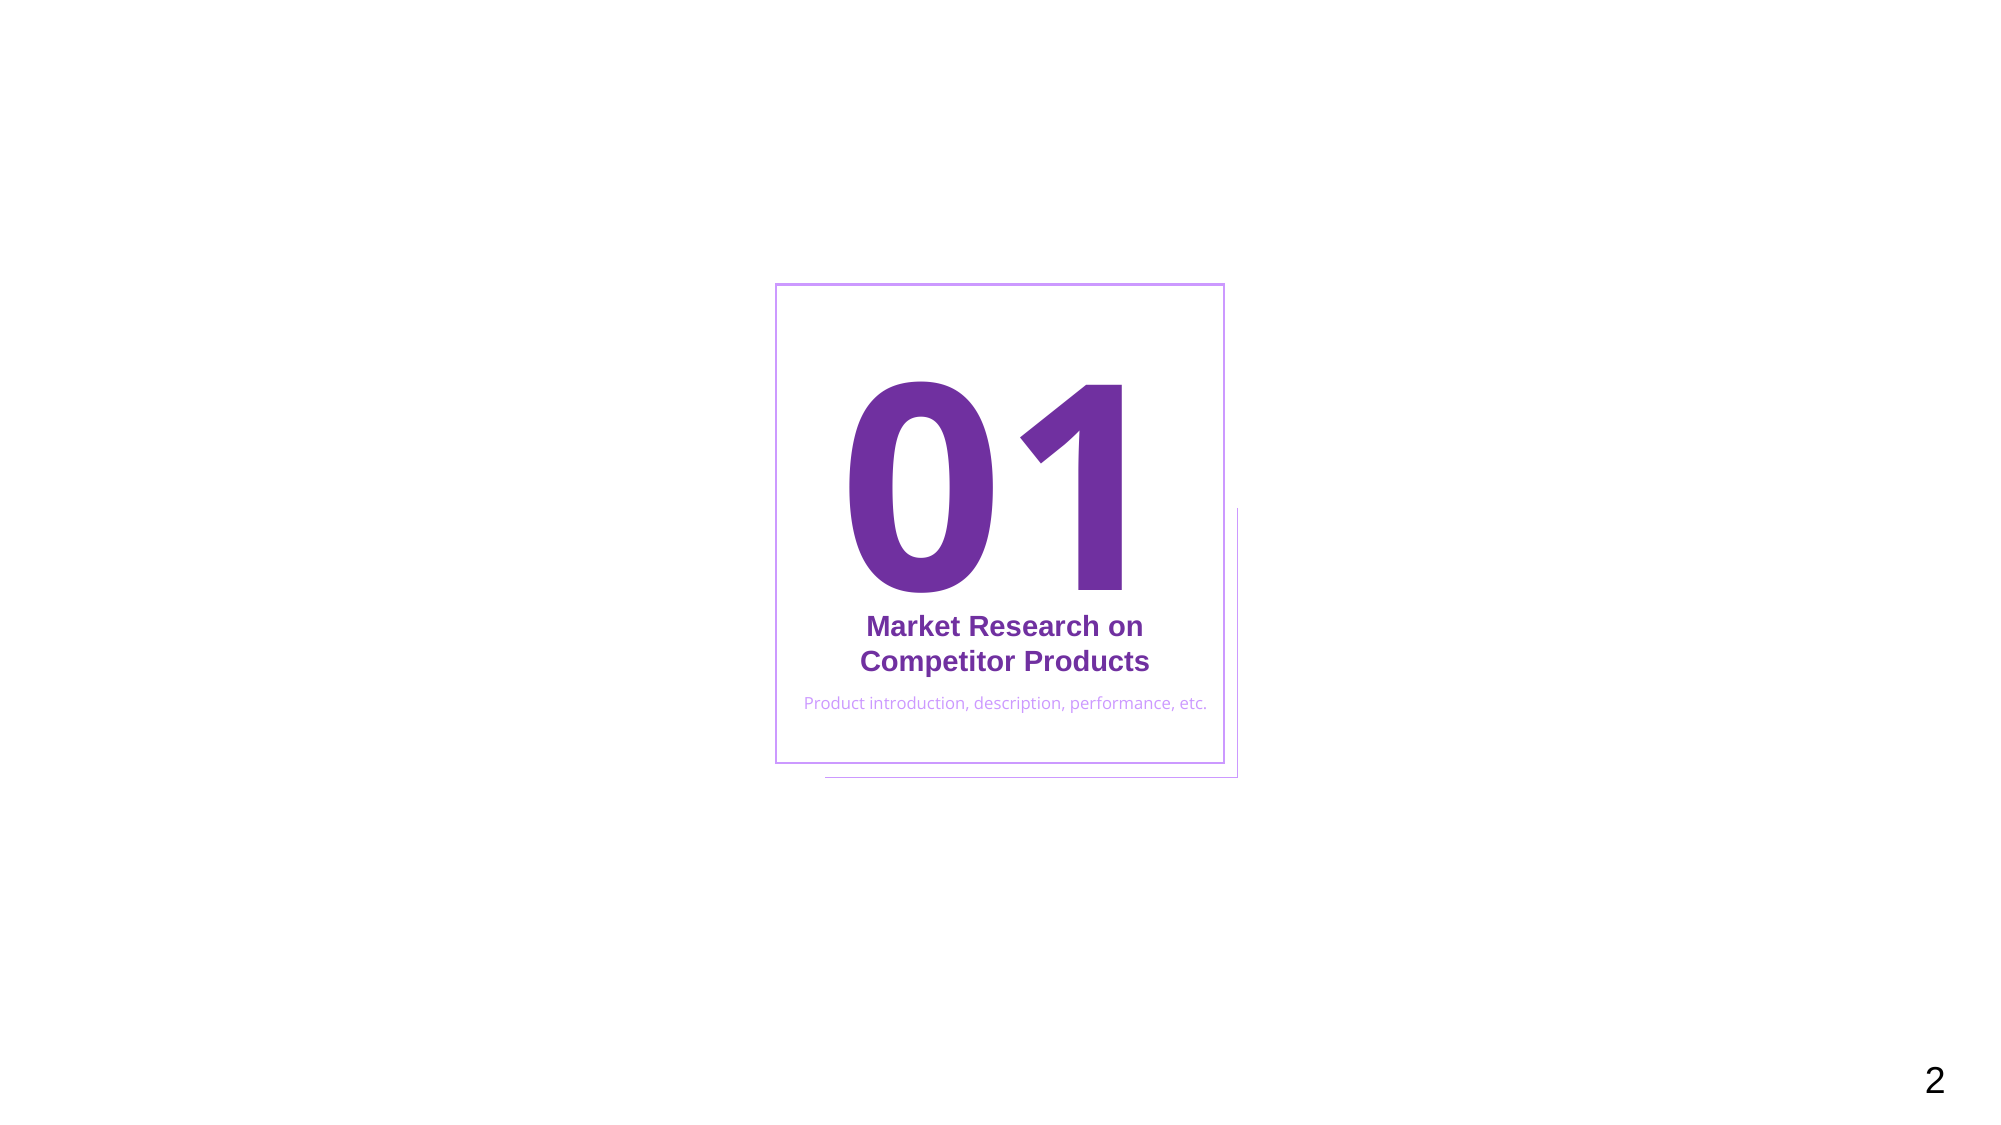

01

Market Research on
Competitor Products
Product introduction, description, performance, etc.
2